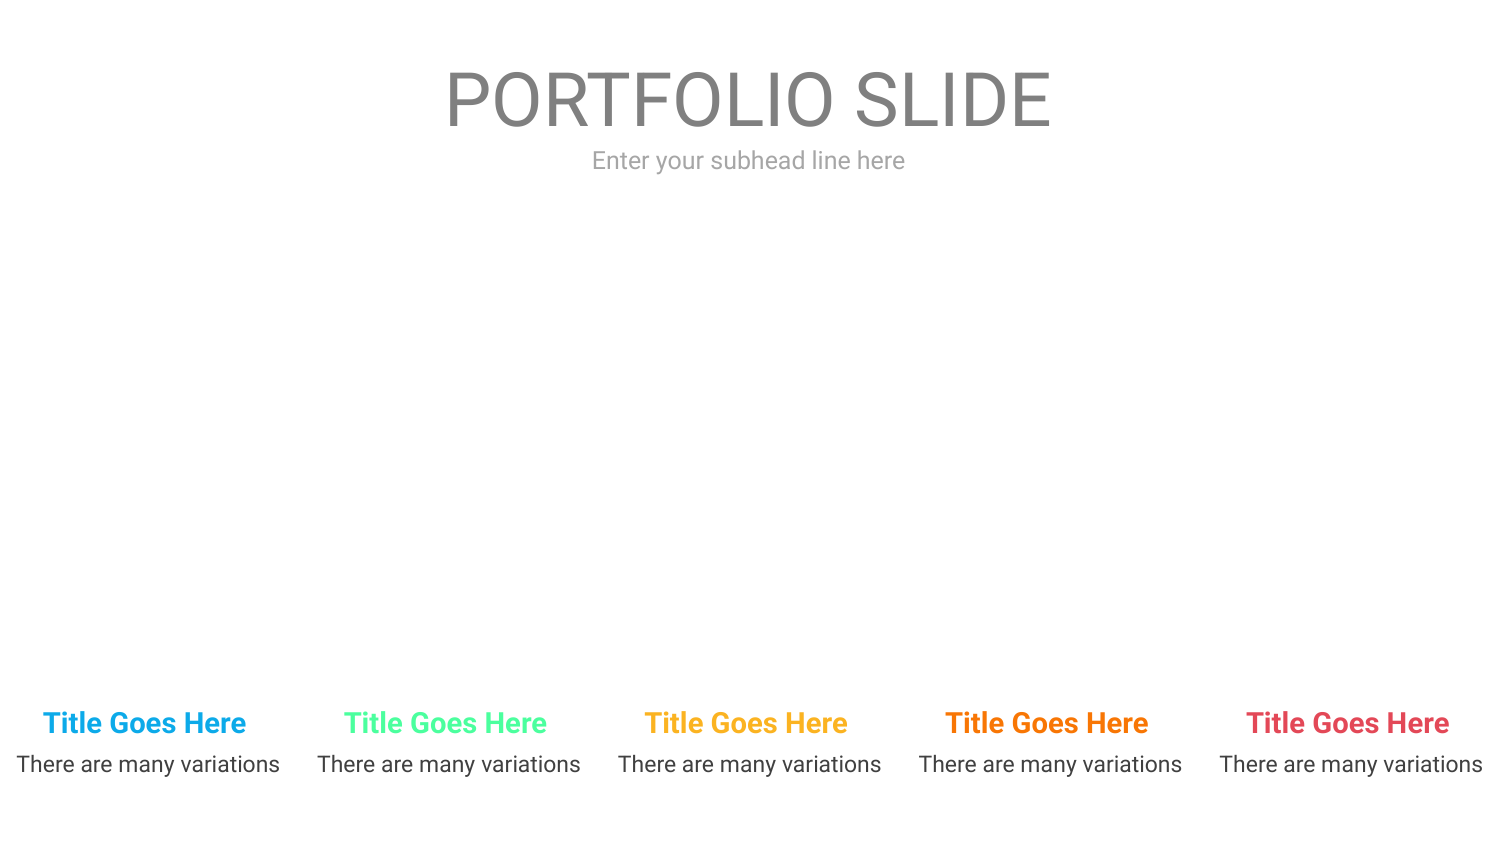

# PORTFOLIO SLIDE
Enter your subhead line here

Title Goes Here
There are many variations
Title Goes Here
There are many variations
Title Goes Here
There are many variations
Title Goes Here
There are many variations
Title Goes Here
There are many variations